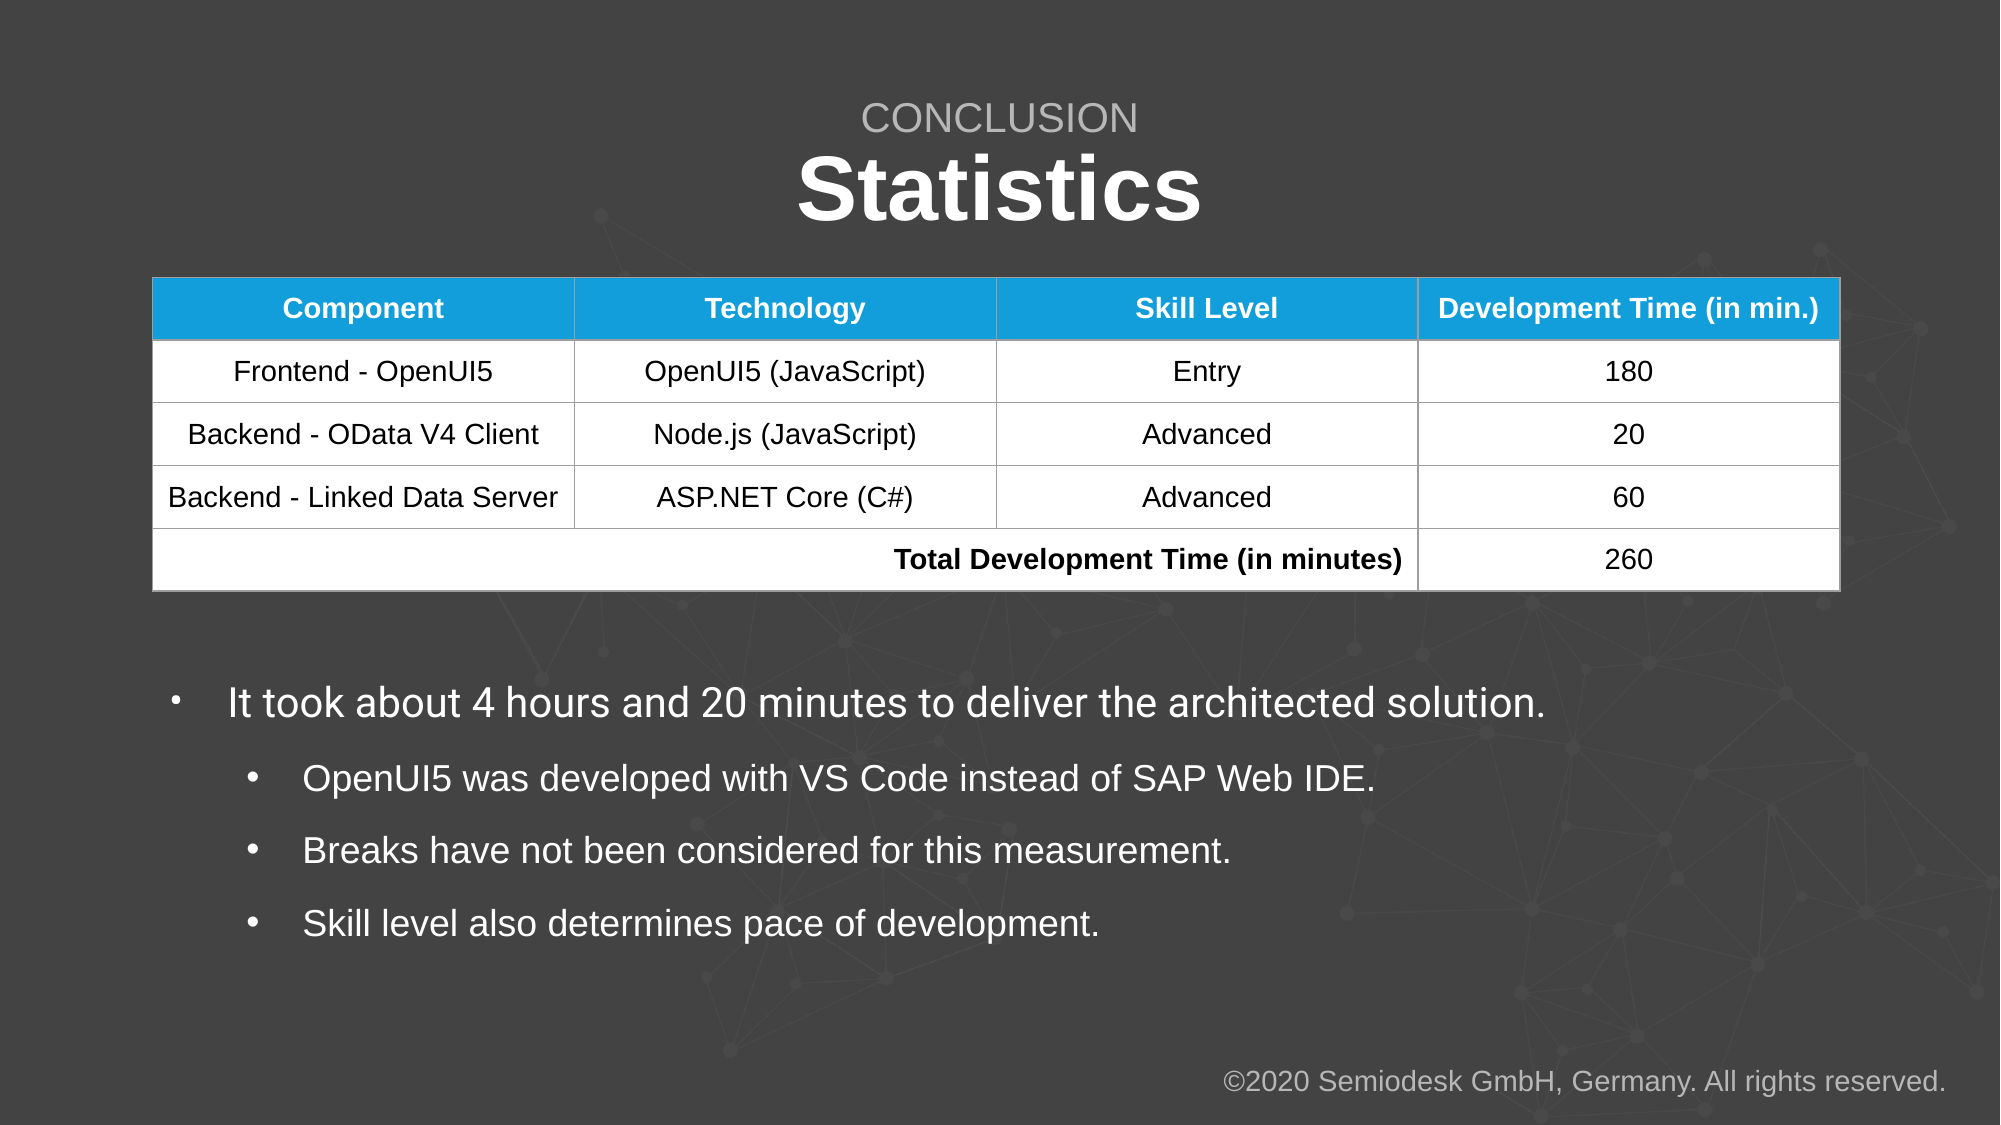

# CONCLUSION
Statistics
| Component | Technology | Skill Level | Development Time (in min.) |
| --- | --- | --- | --- |
| Frontend - OpenUI5 | OpenUI5 (JavaScript) | Entry | 180 |
| Backend - OData V4 Client | Node.js (JavaScript) | Advanced | 20 |
| Backend - Linked Data Server | ASP.NET Core (C#) | Advanced | 60 |
| Total Development Time (in minutes) |  |  | 260 |
It took about 4 hours and 20 minutes to deliver the architected solution.
OpenUI5 was developed with VS Code instead of SAP Web IDE.
Breaks have not been considered for this measurement.
Skill level also determines pace of development.